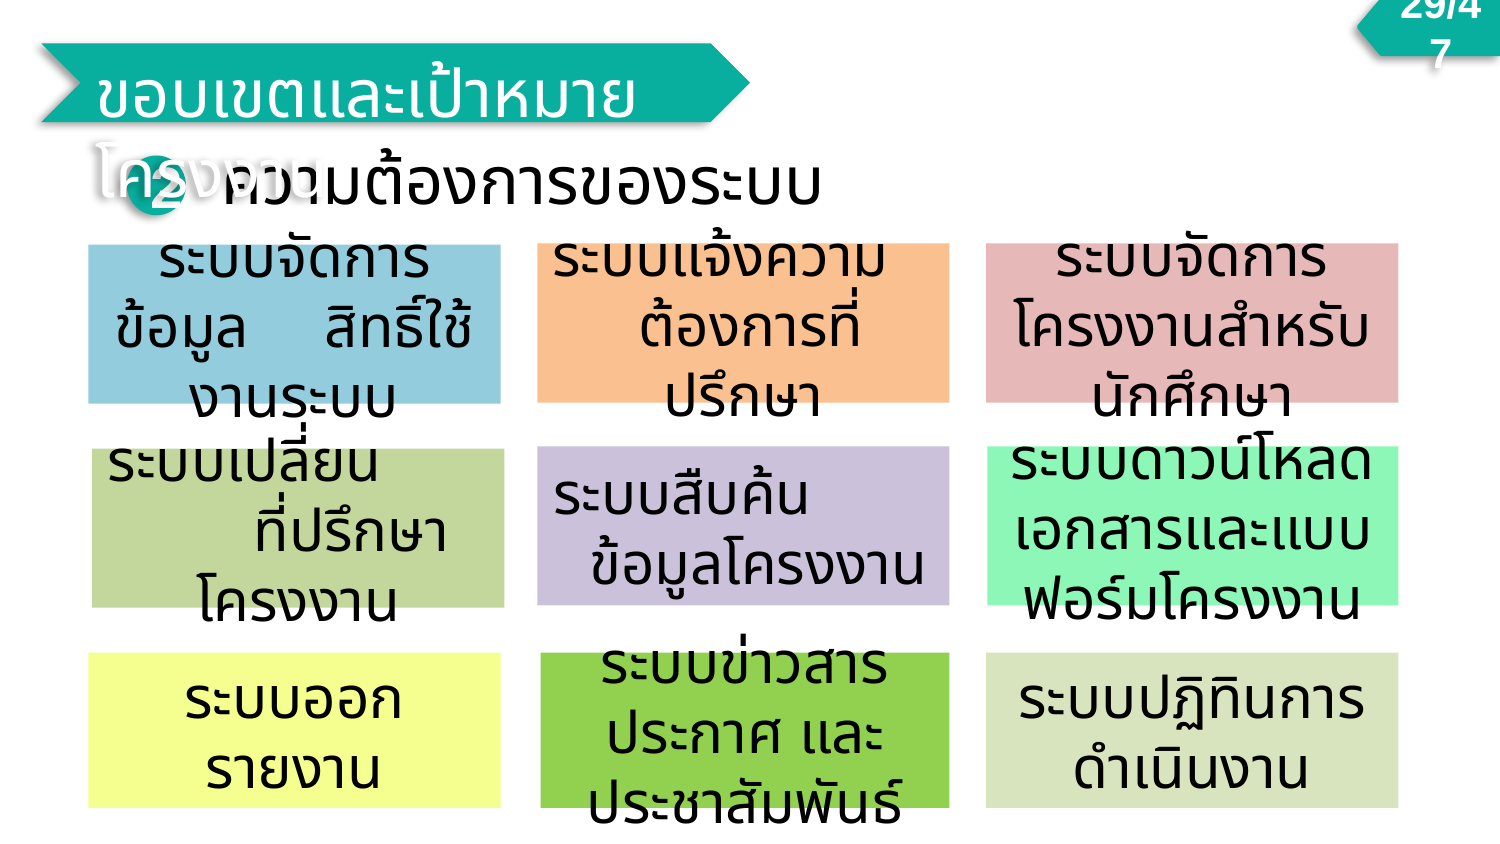

29/47
ขอบเขตและเป้าหมายโครงงาน
ความต้องการของระบบ
2
ระบบแจ้งความ     ต้องการที่ปรึกษา
ระบบจัดการโครงงานสำหรับนักศึกษา
ระบบจัดการข้อมูล     สิทธิ์ใช้งานระบบ
ระบบสืบค้น           ข้อมูลโครงงาน
ระบบดาวน์โหลดเอกสารและแบบฟอร์มโครงงาน
ระบบเปลี่ยน               ที่ปรึกษาโครงงาน
ระบบออกรายงาน
ระบบข่าวสาร ประกาศ และประชาสัมพันธ์
ระบบปฏิทินการดำเนินงาน